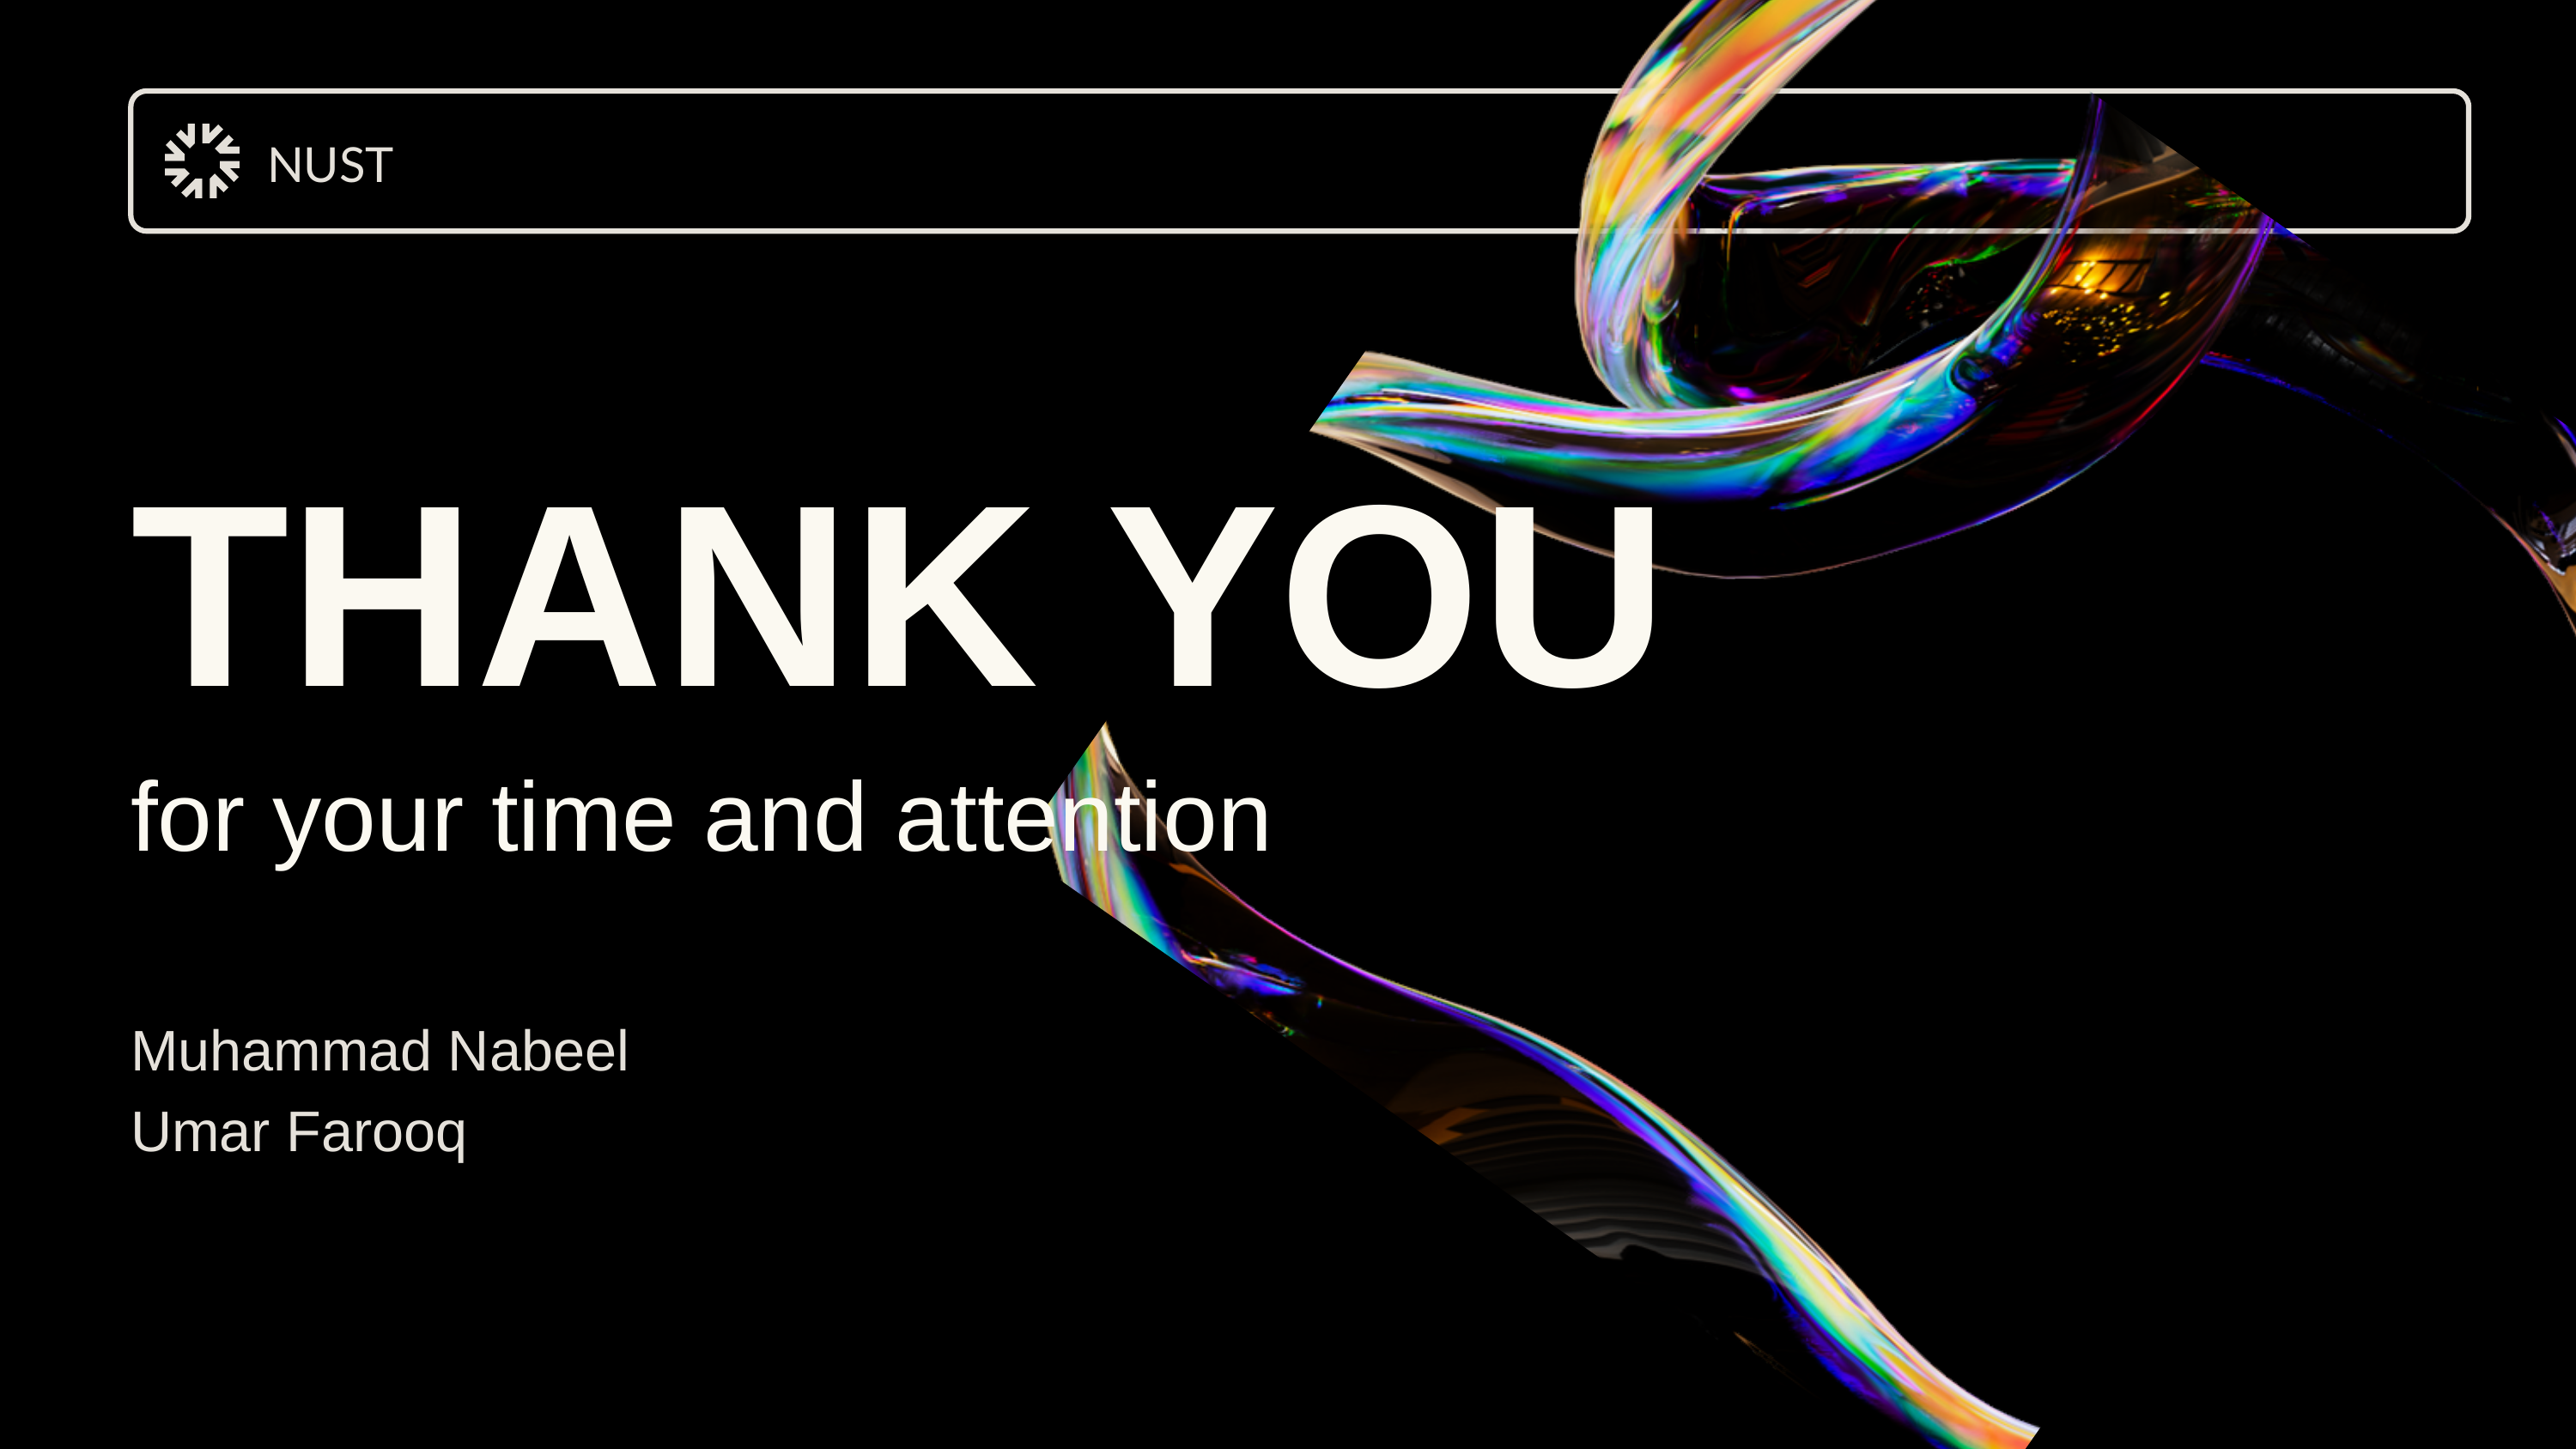

NUST
THANK YOU
for your time and attention
Muhammad Nabeel
Umar Farooq